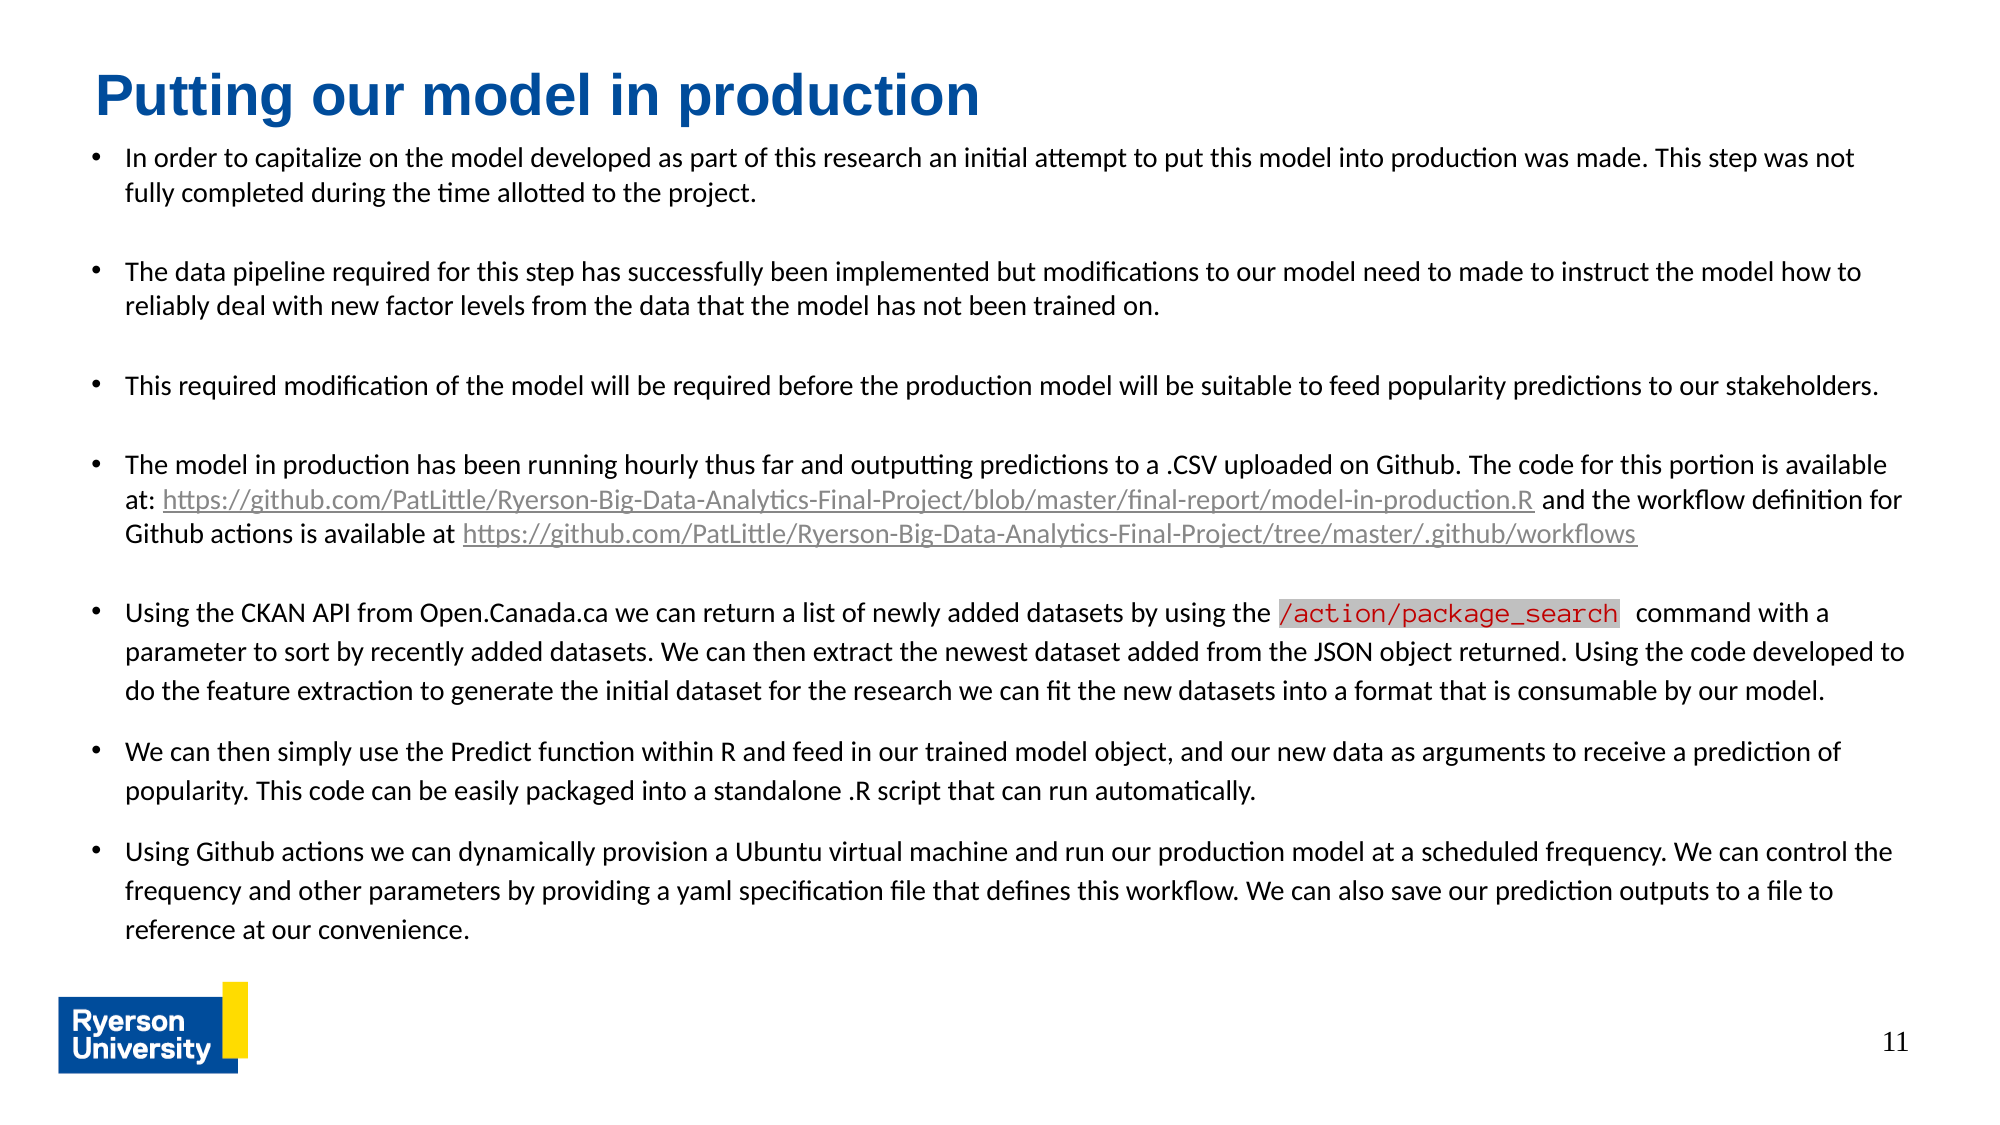

# Putting our model in production
In order to capitalize on the model developed as part of this research an initial attempt to put this model into production was made. This step was not fully completed during the time allotted to the project.

The data pipeline required for this step has successfully been implemented but modifications to our model need to made to instruct the model how to reliably deal with new factor levels from the data that the model has not been trained on.

This required modification of the model will be required before the production model will be suitable to feed popularity predictions to our stakeholders.

The model in production has been running hourly thus far and outputting predictions to a .CSV uploaded on Github. The code for this portion is available at: https://github.com/PatLittle/Ryerson-Big-Data-Analytics-Final-Project/blob/master/final-report/model-in-production.R and the workflow definition for Github actions is available at https://github.com/PatLittle/Ryerson-Big-Data-Analytics-Final-Project/tree/master/.github/workflows
Using the CKAN API from Open.Canada.ca we can return a list of newly added datasets by using the /action/package_search command with a parameter to sort by recently added datasets. We can then extract the newest dataset added from the JSON object returned. Using the code developed to do the feature extraction to generate the initial dataset for the research we can fit the new datasets into a format that is consumable by our model.
We can then simply use the Predict function within R and feed in our trained model object, and our new data as arguments to receive a prediction of popularity. This code can be easily packaged into a standalone .R script that can run automatically.
Using Github actions we can dynamically provision a Ubuntu virtual machine and run our production model at a scheduled frequency. We can control the frequency and other parameters by providing a yaml specification file that defines this workflow. We can also save our prediction outputs to a file to reference at our convenience.
11